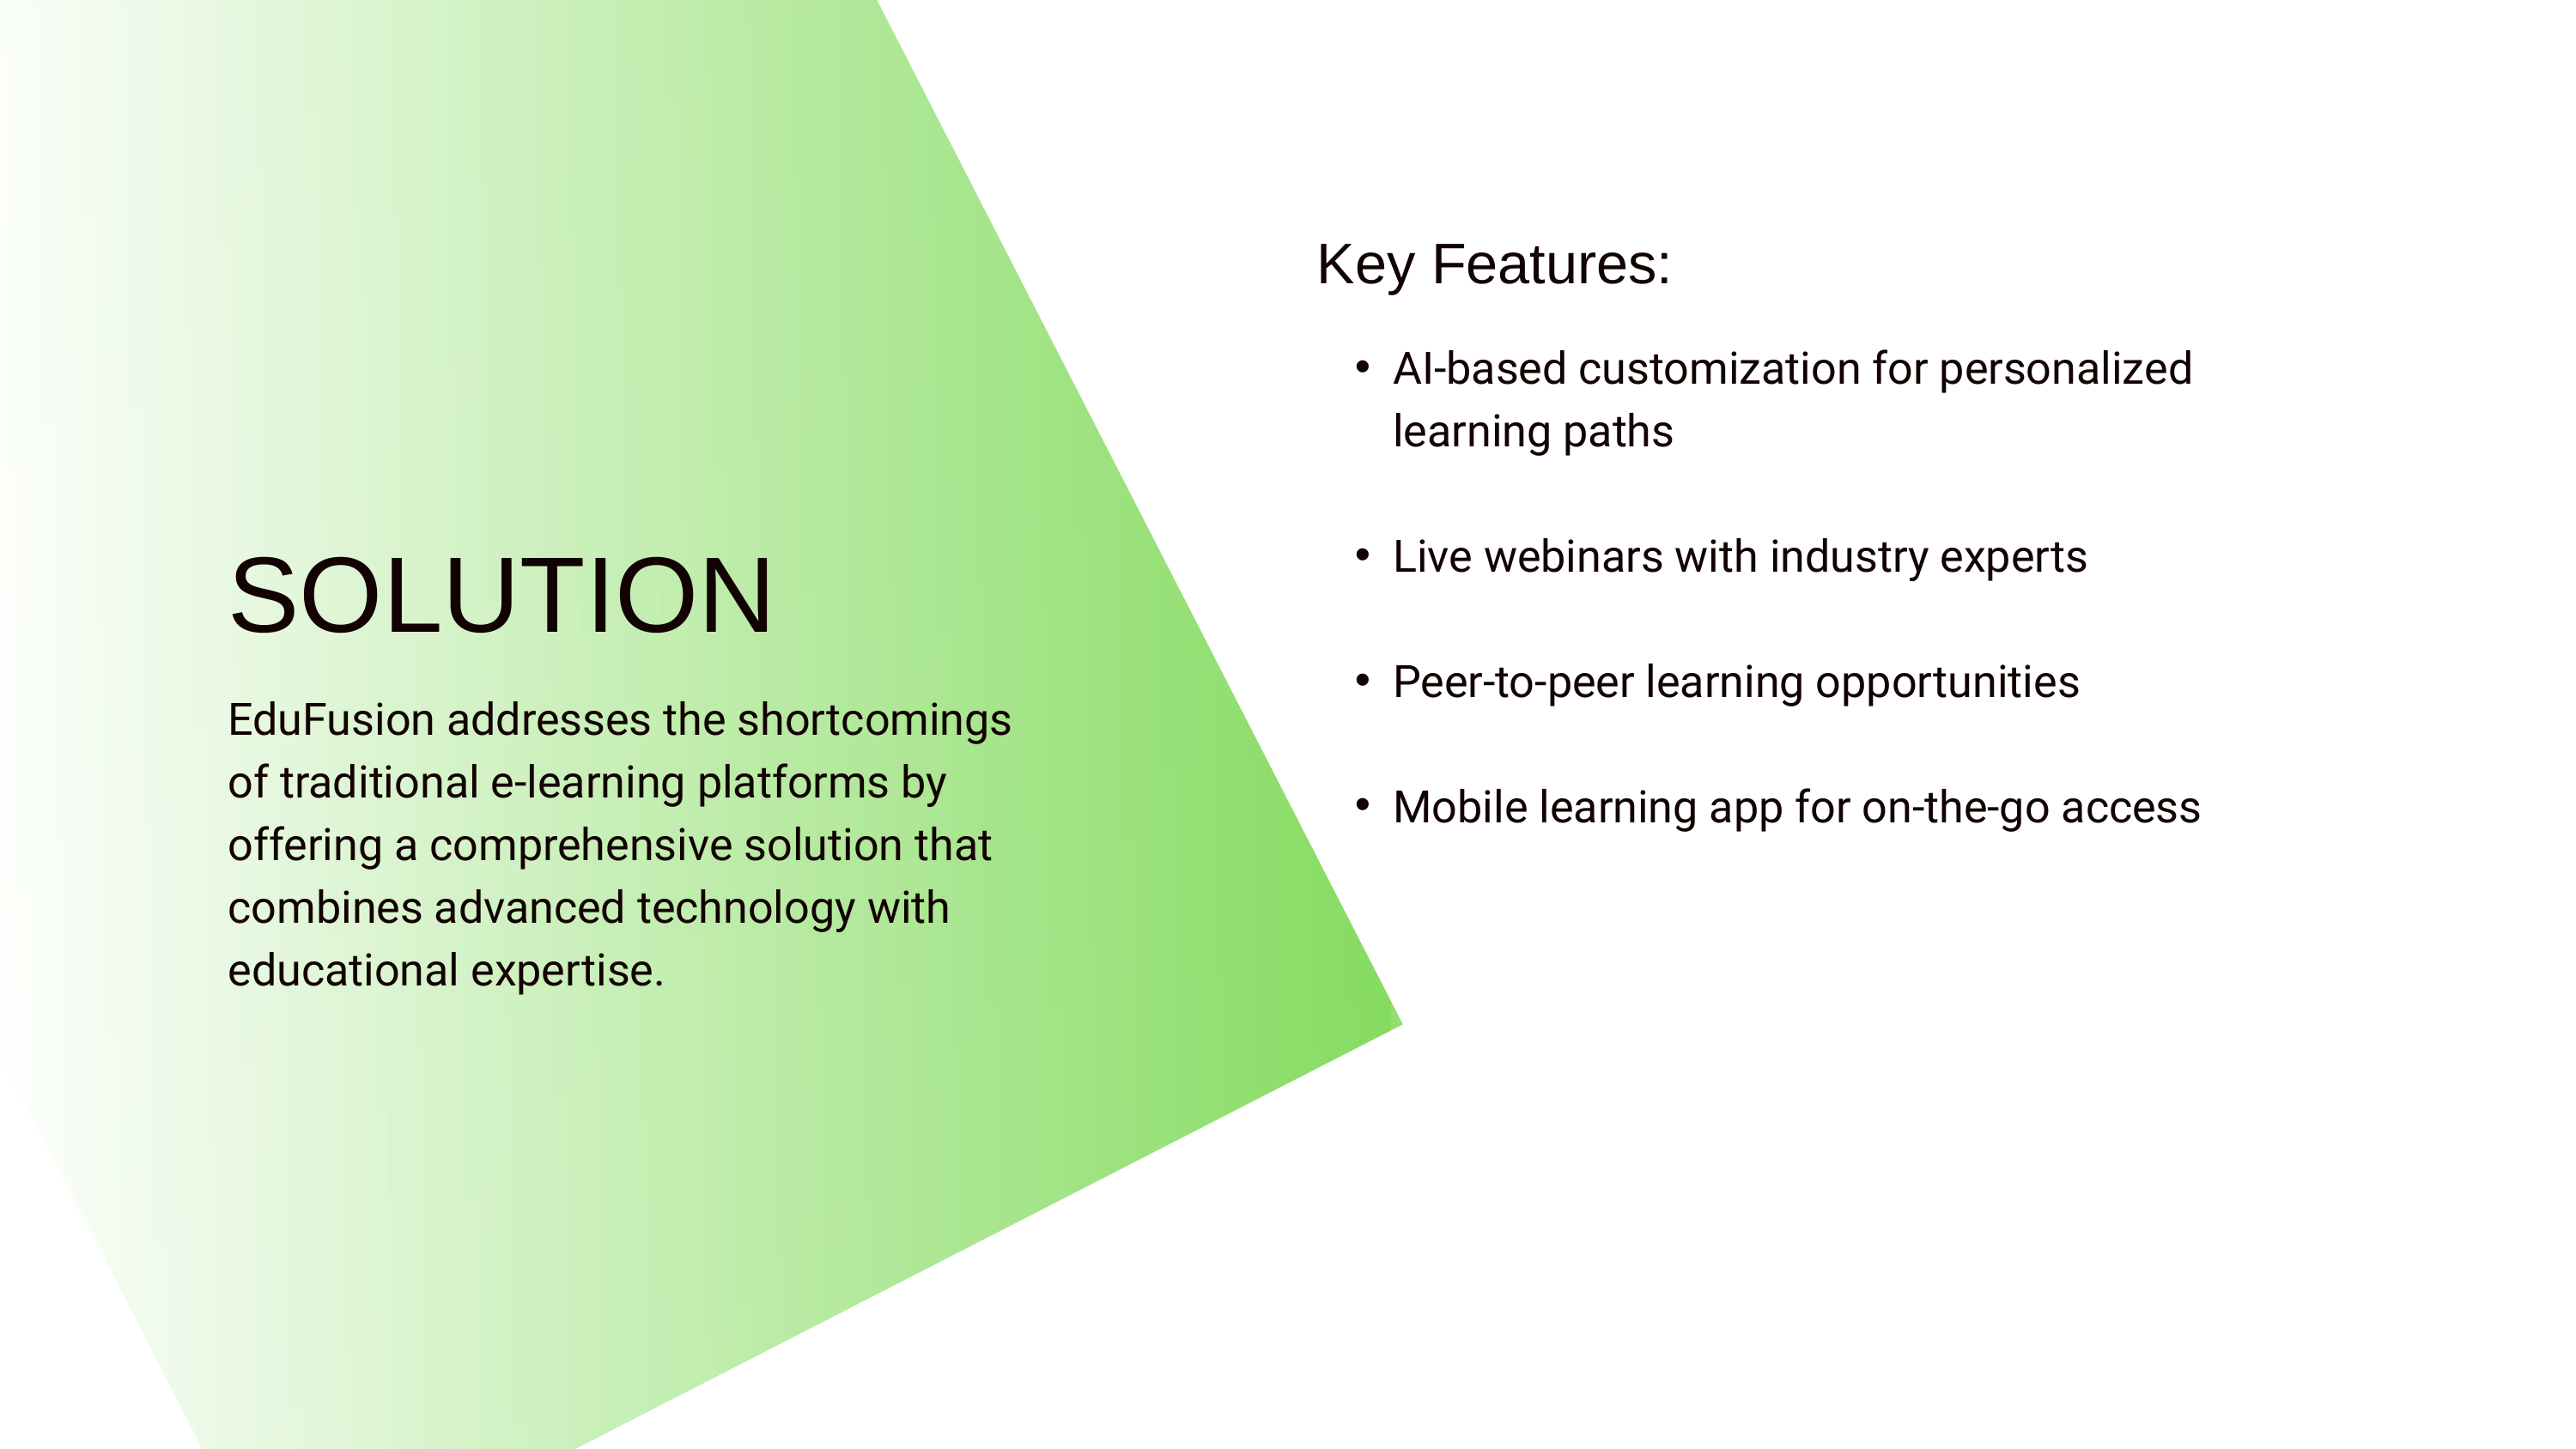

Key Features:
AI-based customization for personalized learning paths

Live webinars with industry experts

Peer-to-peer learning opportunities

Mobile learning app for on-the-go access

SOLUTION
EduFusion addresses the shortcomings of traditional e-learning platforms by offering a comprehensive solution that combines advanced technology with educational expertise.